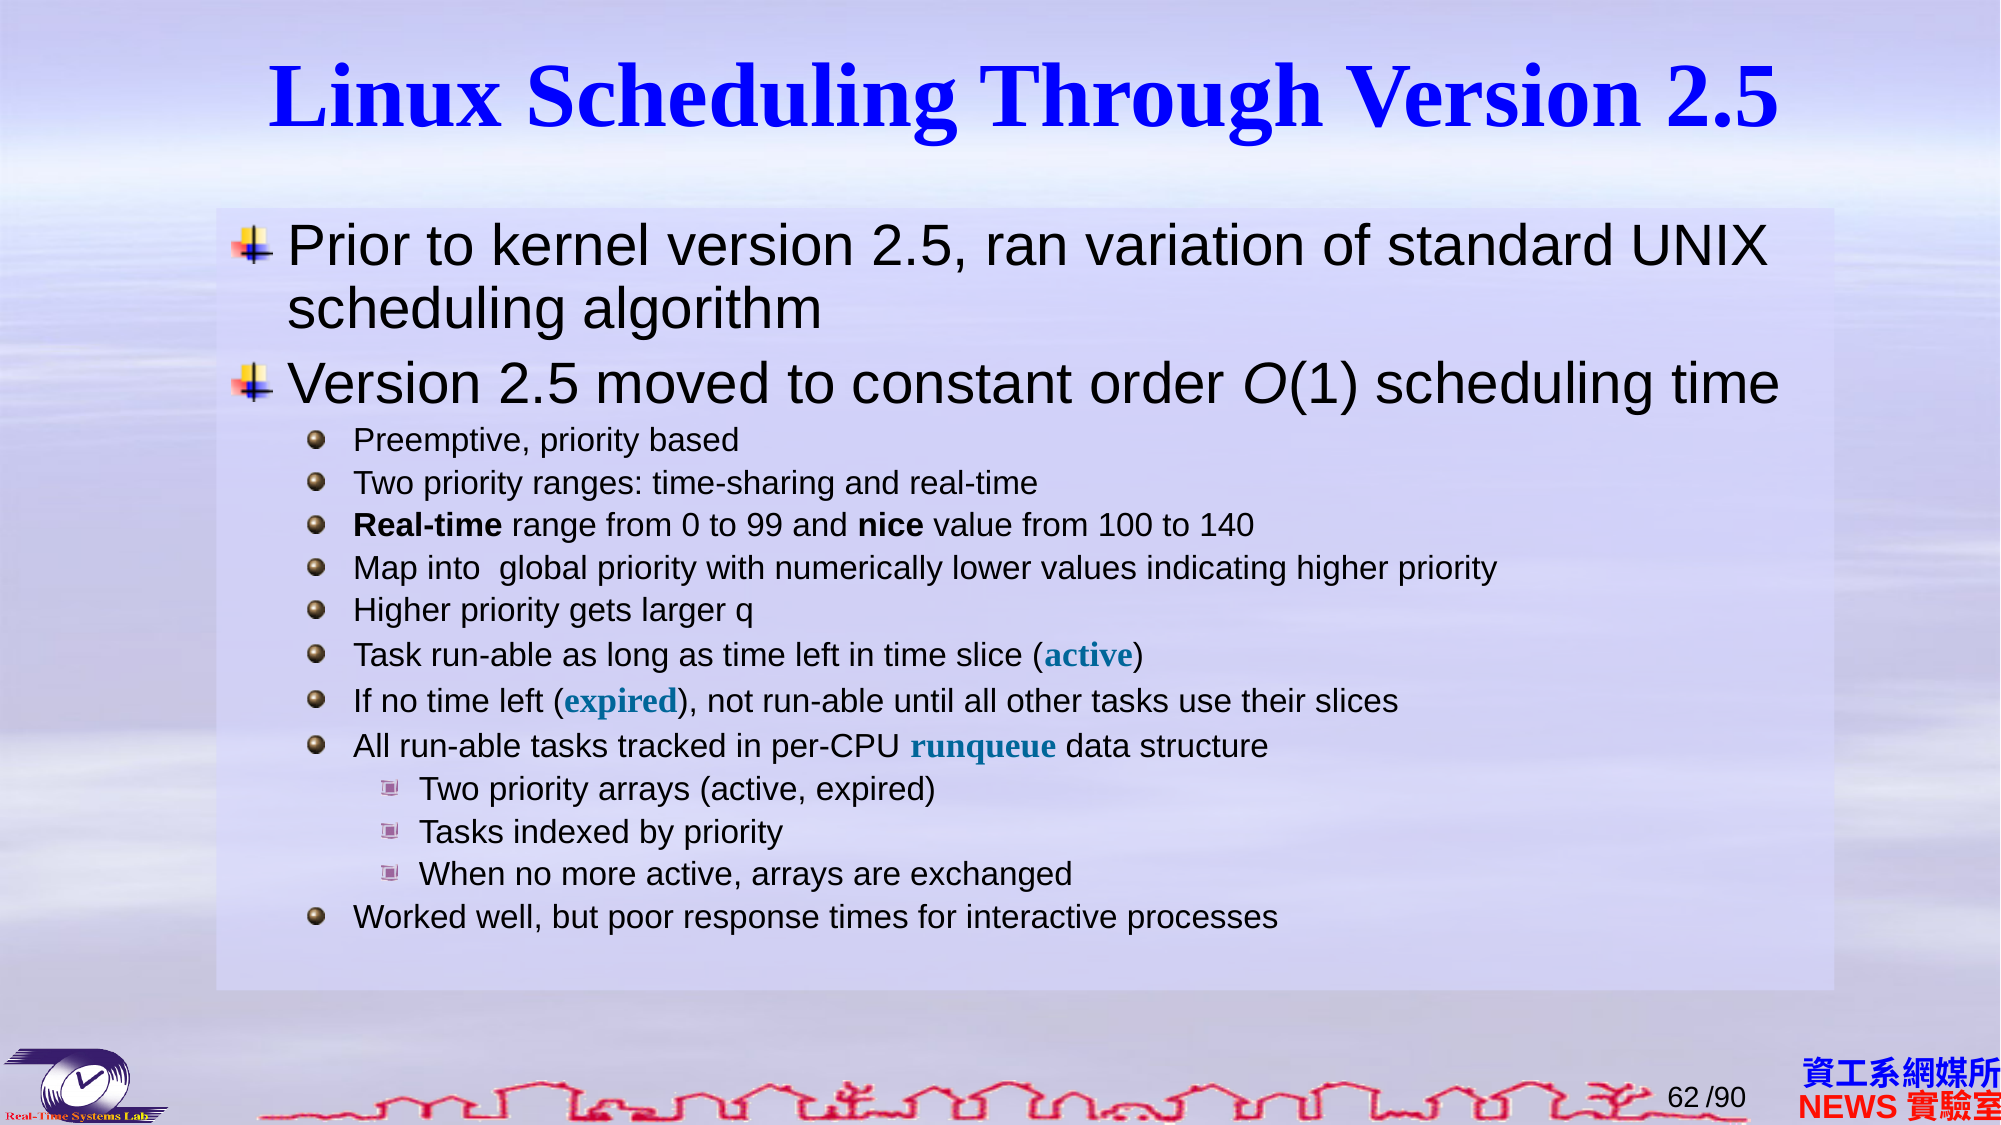

# Linux Scheduling Through Version 2.5
Prior to kernel version 2.5, ran variation of standard UNIX scheduling algorithm
Version 2.5 moved to constant order O(1) scheduling time
Preemptive, priority based
Two priority ranges: time-sharing and real-time
Real-time range from 0 to 99 and nice value from 100 to 140
Map into  global priority with numerically lower values indicating higher priority
Higher priority gets larger q
Task run-able as long as time left in time slice (active)
If no time left (expired), not run-able until all other tasks use their slices
All run-able tasks tracked in per-CPU runqueue data structure
Two priority arrays (active, expired)
Tasks indexed by priority
When no more active, arrays are exchanged
Worked well, but poor response times for interactive processes

62
/90